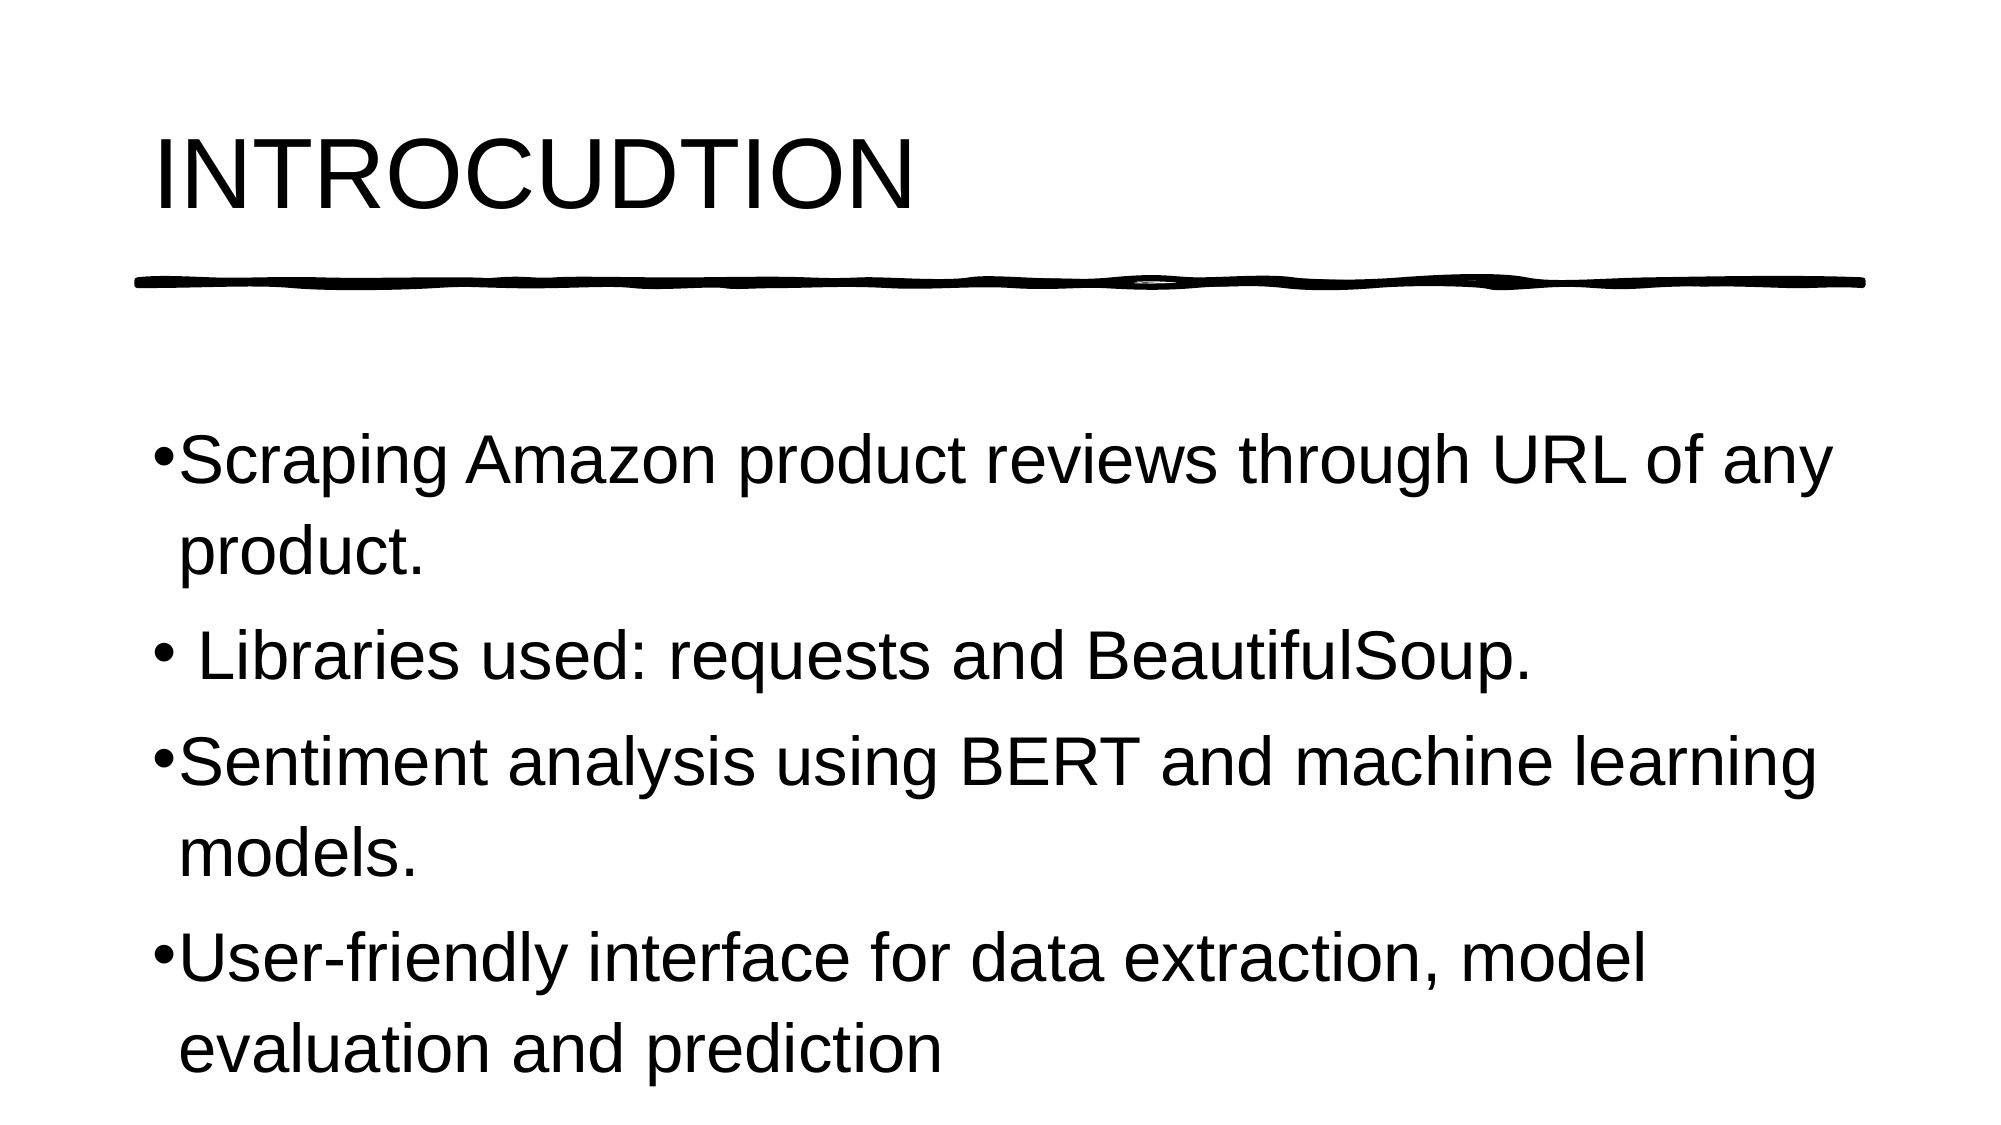

# INTROCUDTION
Scraping Amazon product reviews through URL of any product.
 Libraries used: requests and BeautifulSoup.
Sentiment analysis using BERT and machine learning models.
User-friendly interface for data extraction, model evaluation and prediction